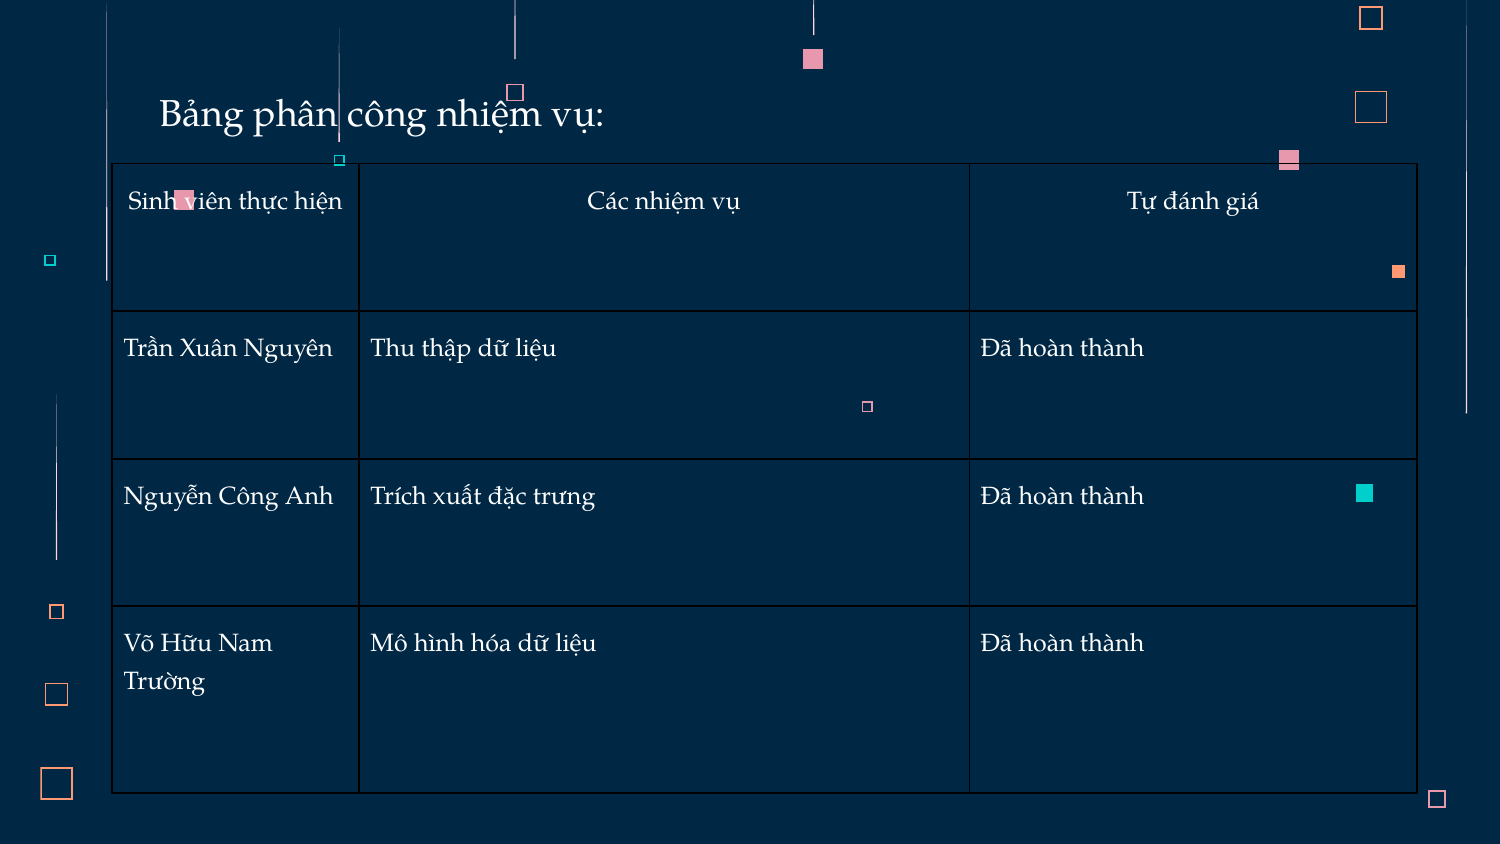

Bảng phân công nhiệm vụ:
| Sinh viên thực hiện | Các nhiệm vụ | Tự đánh giá |
| --- | --- | --- |
| Trần Xuân Nguyên | Thu thập dữ liệu | Đã hoàn thành |
| Nguyễn Công Anh | Trích xuất đặc trưng | Đã hoàn thành |
| Võ Hữu Nam Trường | Mô hình hóa dữ liệu | Đã hoàn thành |